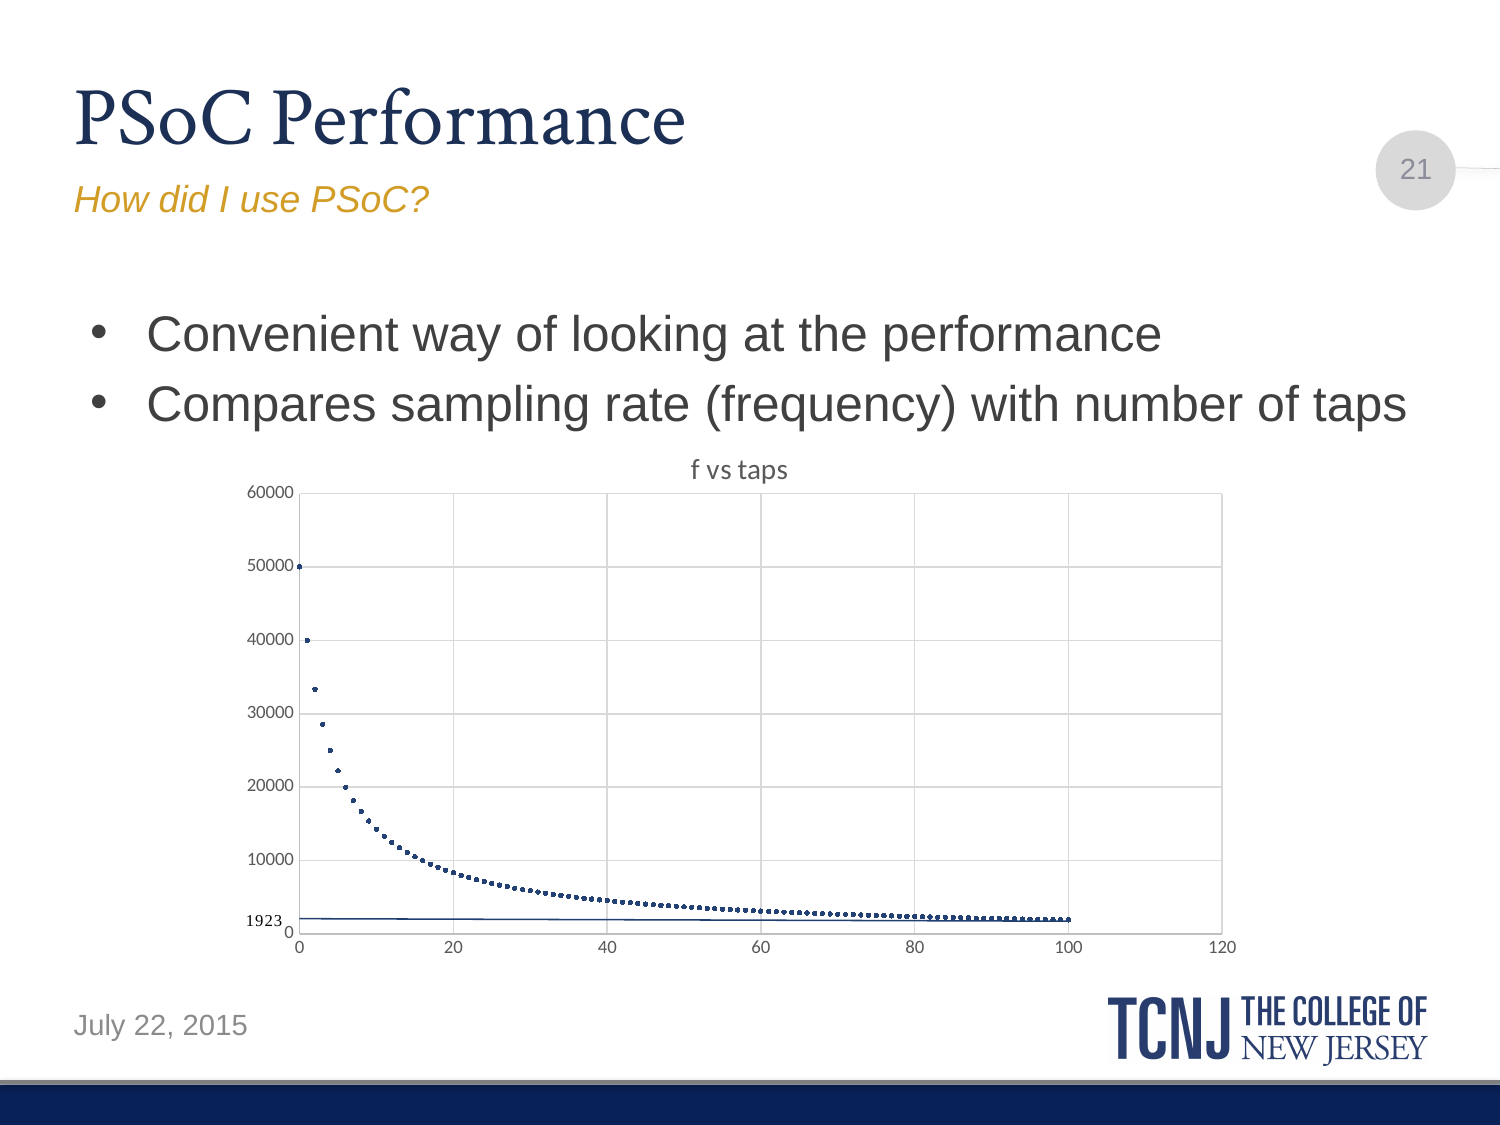

# PSoC Performance
21
How did I use PSoC?
Convenient way of looking at the performance
Compares sampling rate (frequency) with number of taps

### Chart:

| Category |  |
|---|---|
July 22, 2015